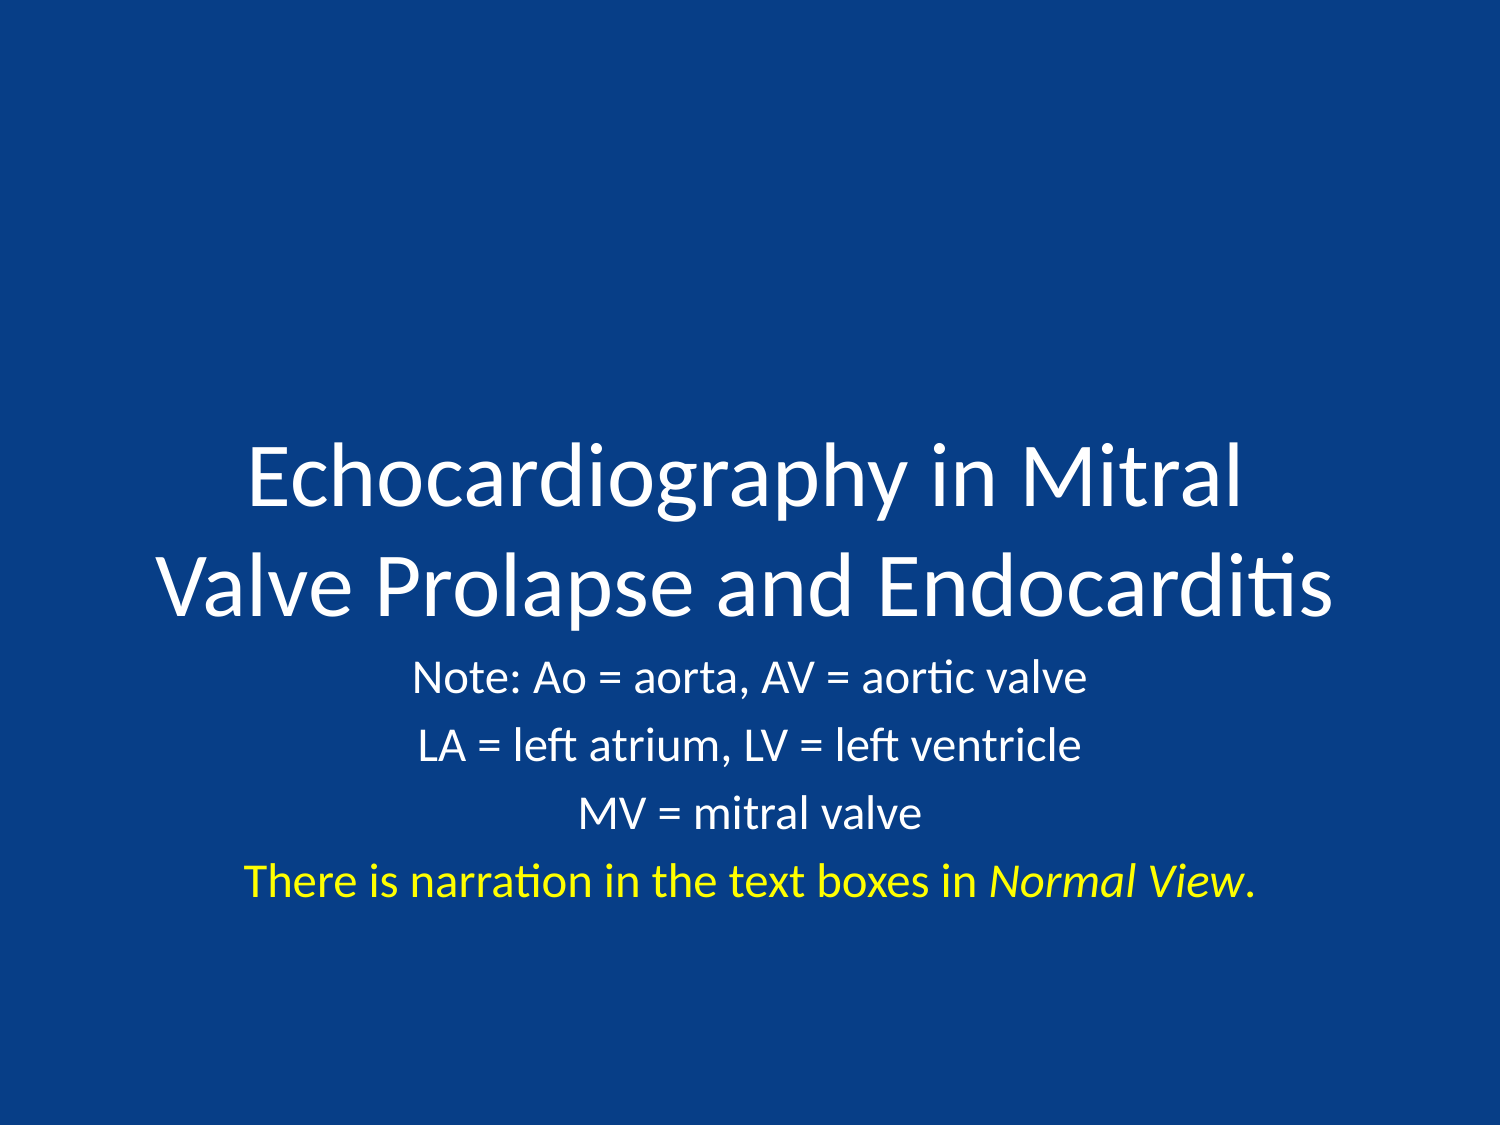

# Echocardiography in Mitral Valve Prolapse and Endocarditis
Note: Ao = aorta, AV = aortic valve
LA = left atrium, LV = left ventricle
MV = mitral valve
There is narration in the text boxes in Normal View.